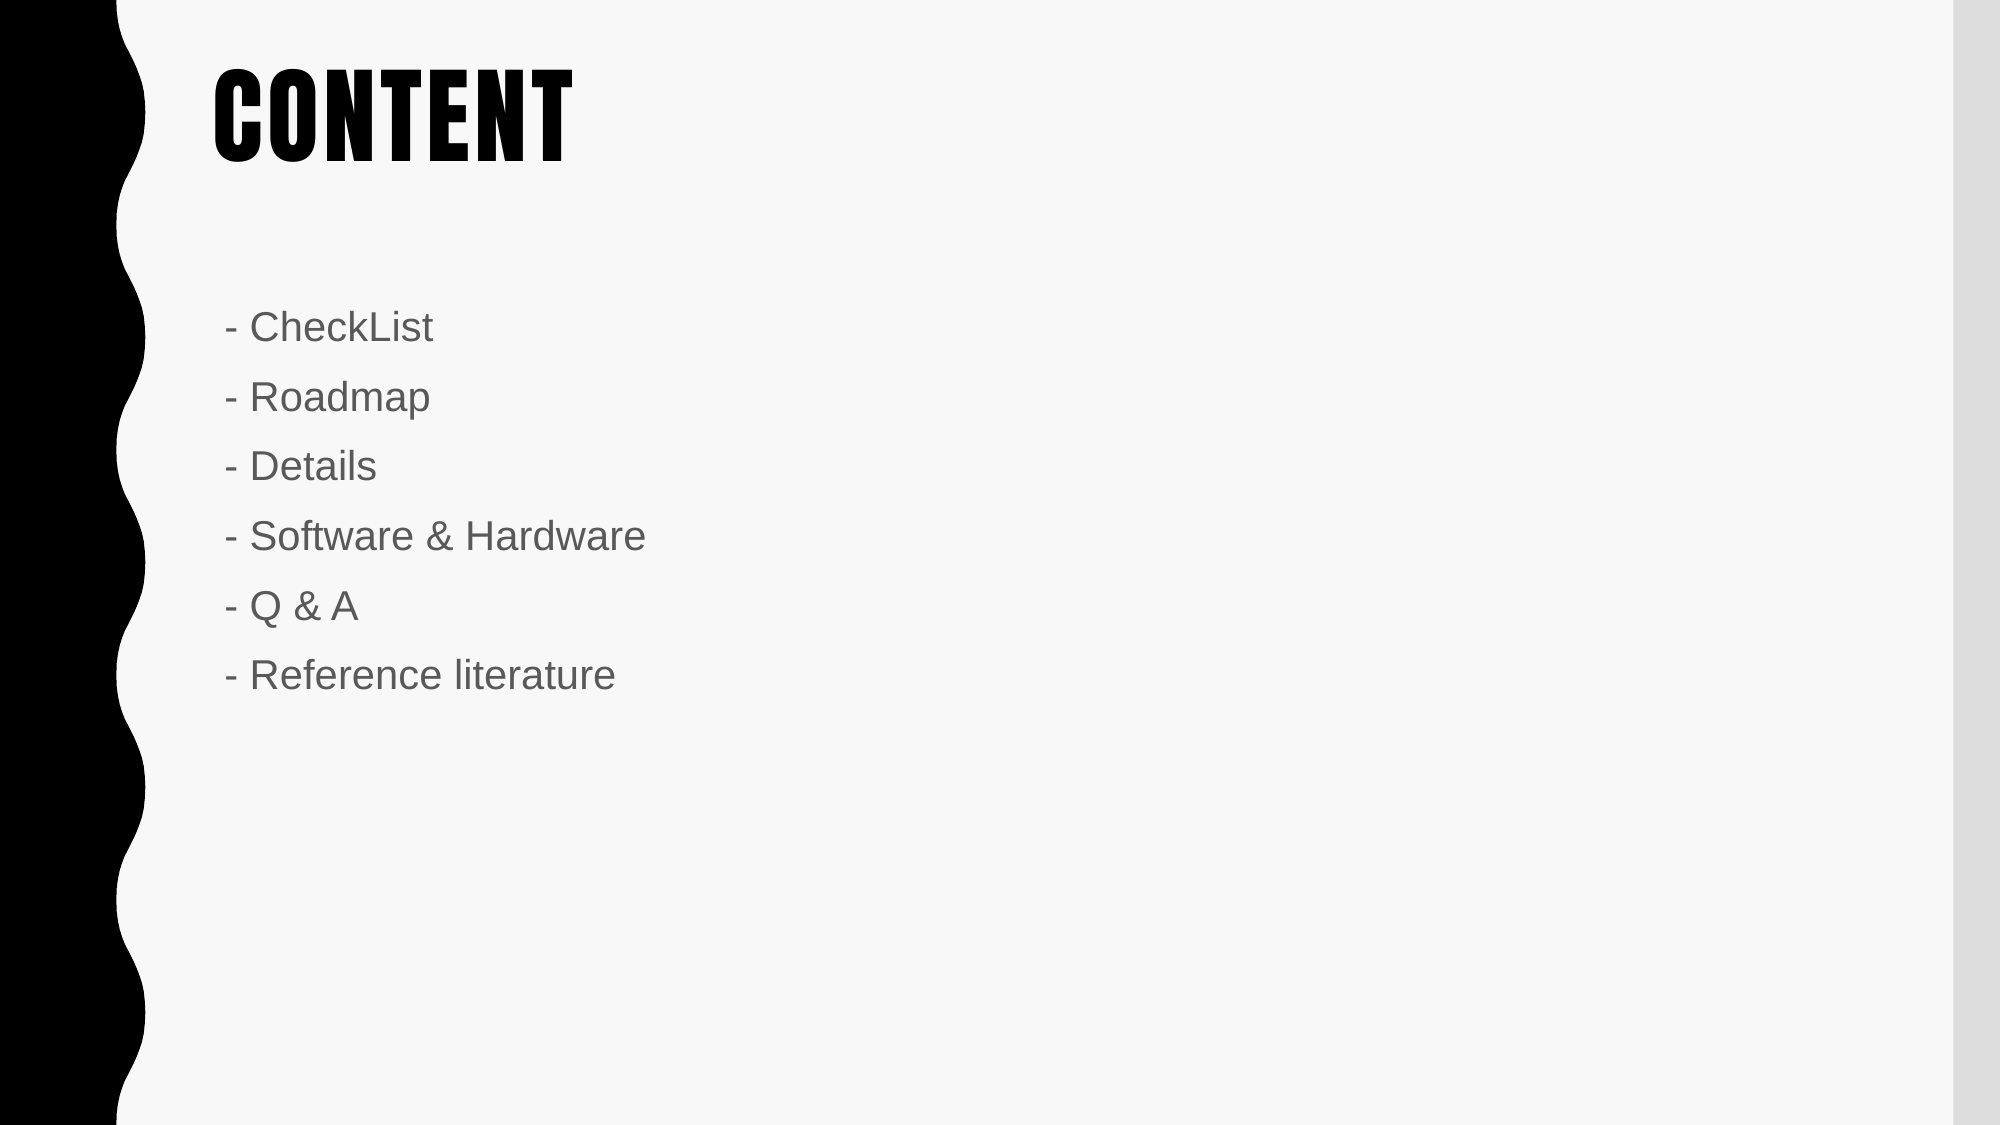

# Content
 - CheckList
 - Roadmap
 - Details
 - Software & Hardware
 - Q & A
 - Reference literature